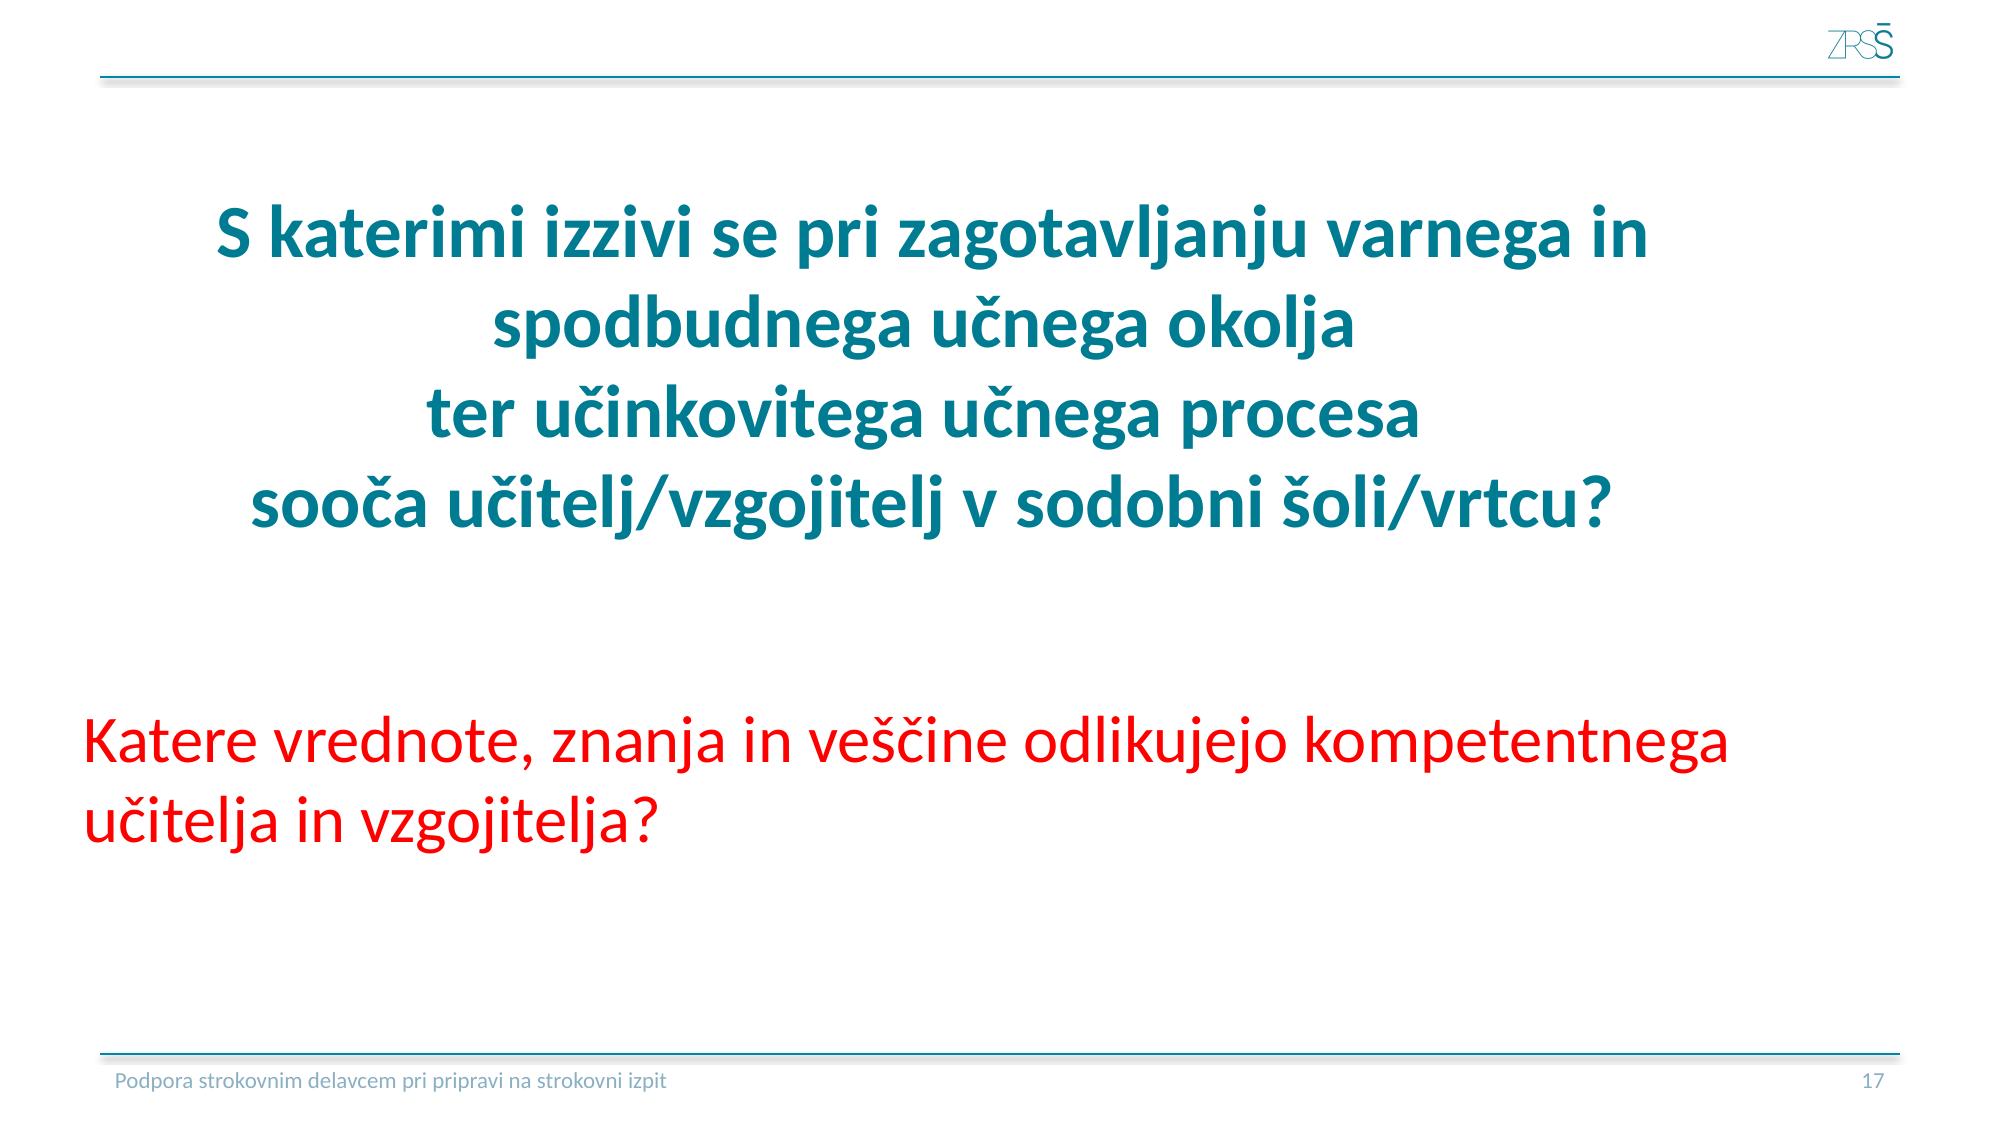

# S katerimi izzivi se pri zagotavljanju varnega in spodbudnega učnega okolja ter učinkovitega učnega procesa sooča učitelj/vzgojitelj v sodobni šoli/vrtcu?

Katere vrednote, znanja in veščine odlikujejo kompetentnega učitelja in vzgojitelja?
Podpora strokovnim delavcem pri pripravi na strokovni izpit
17